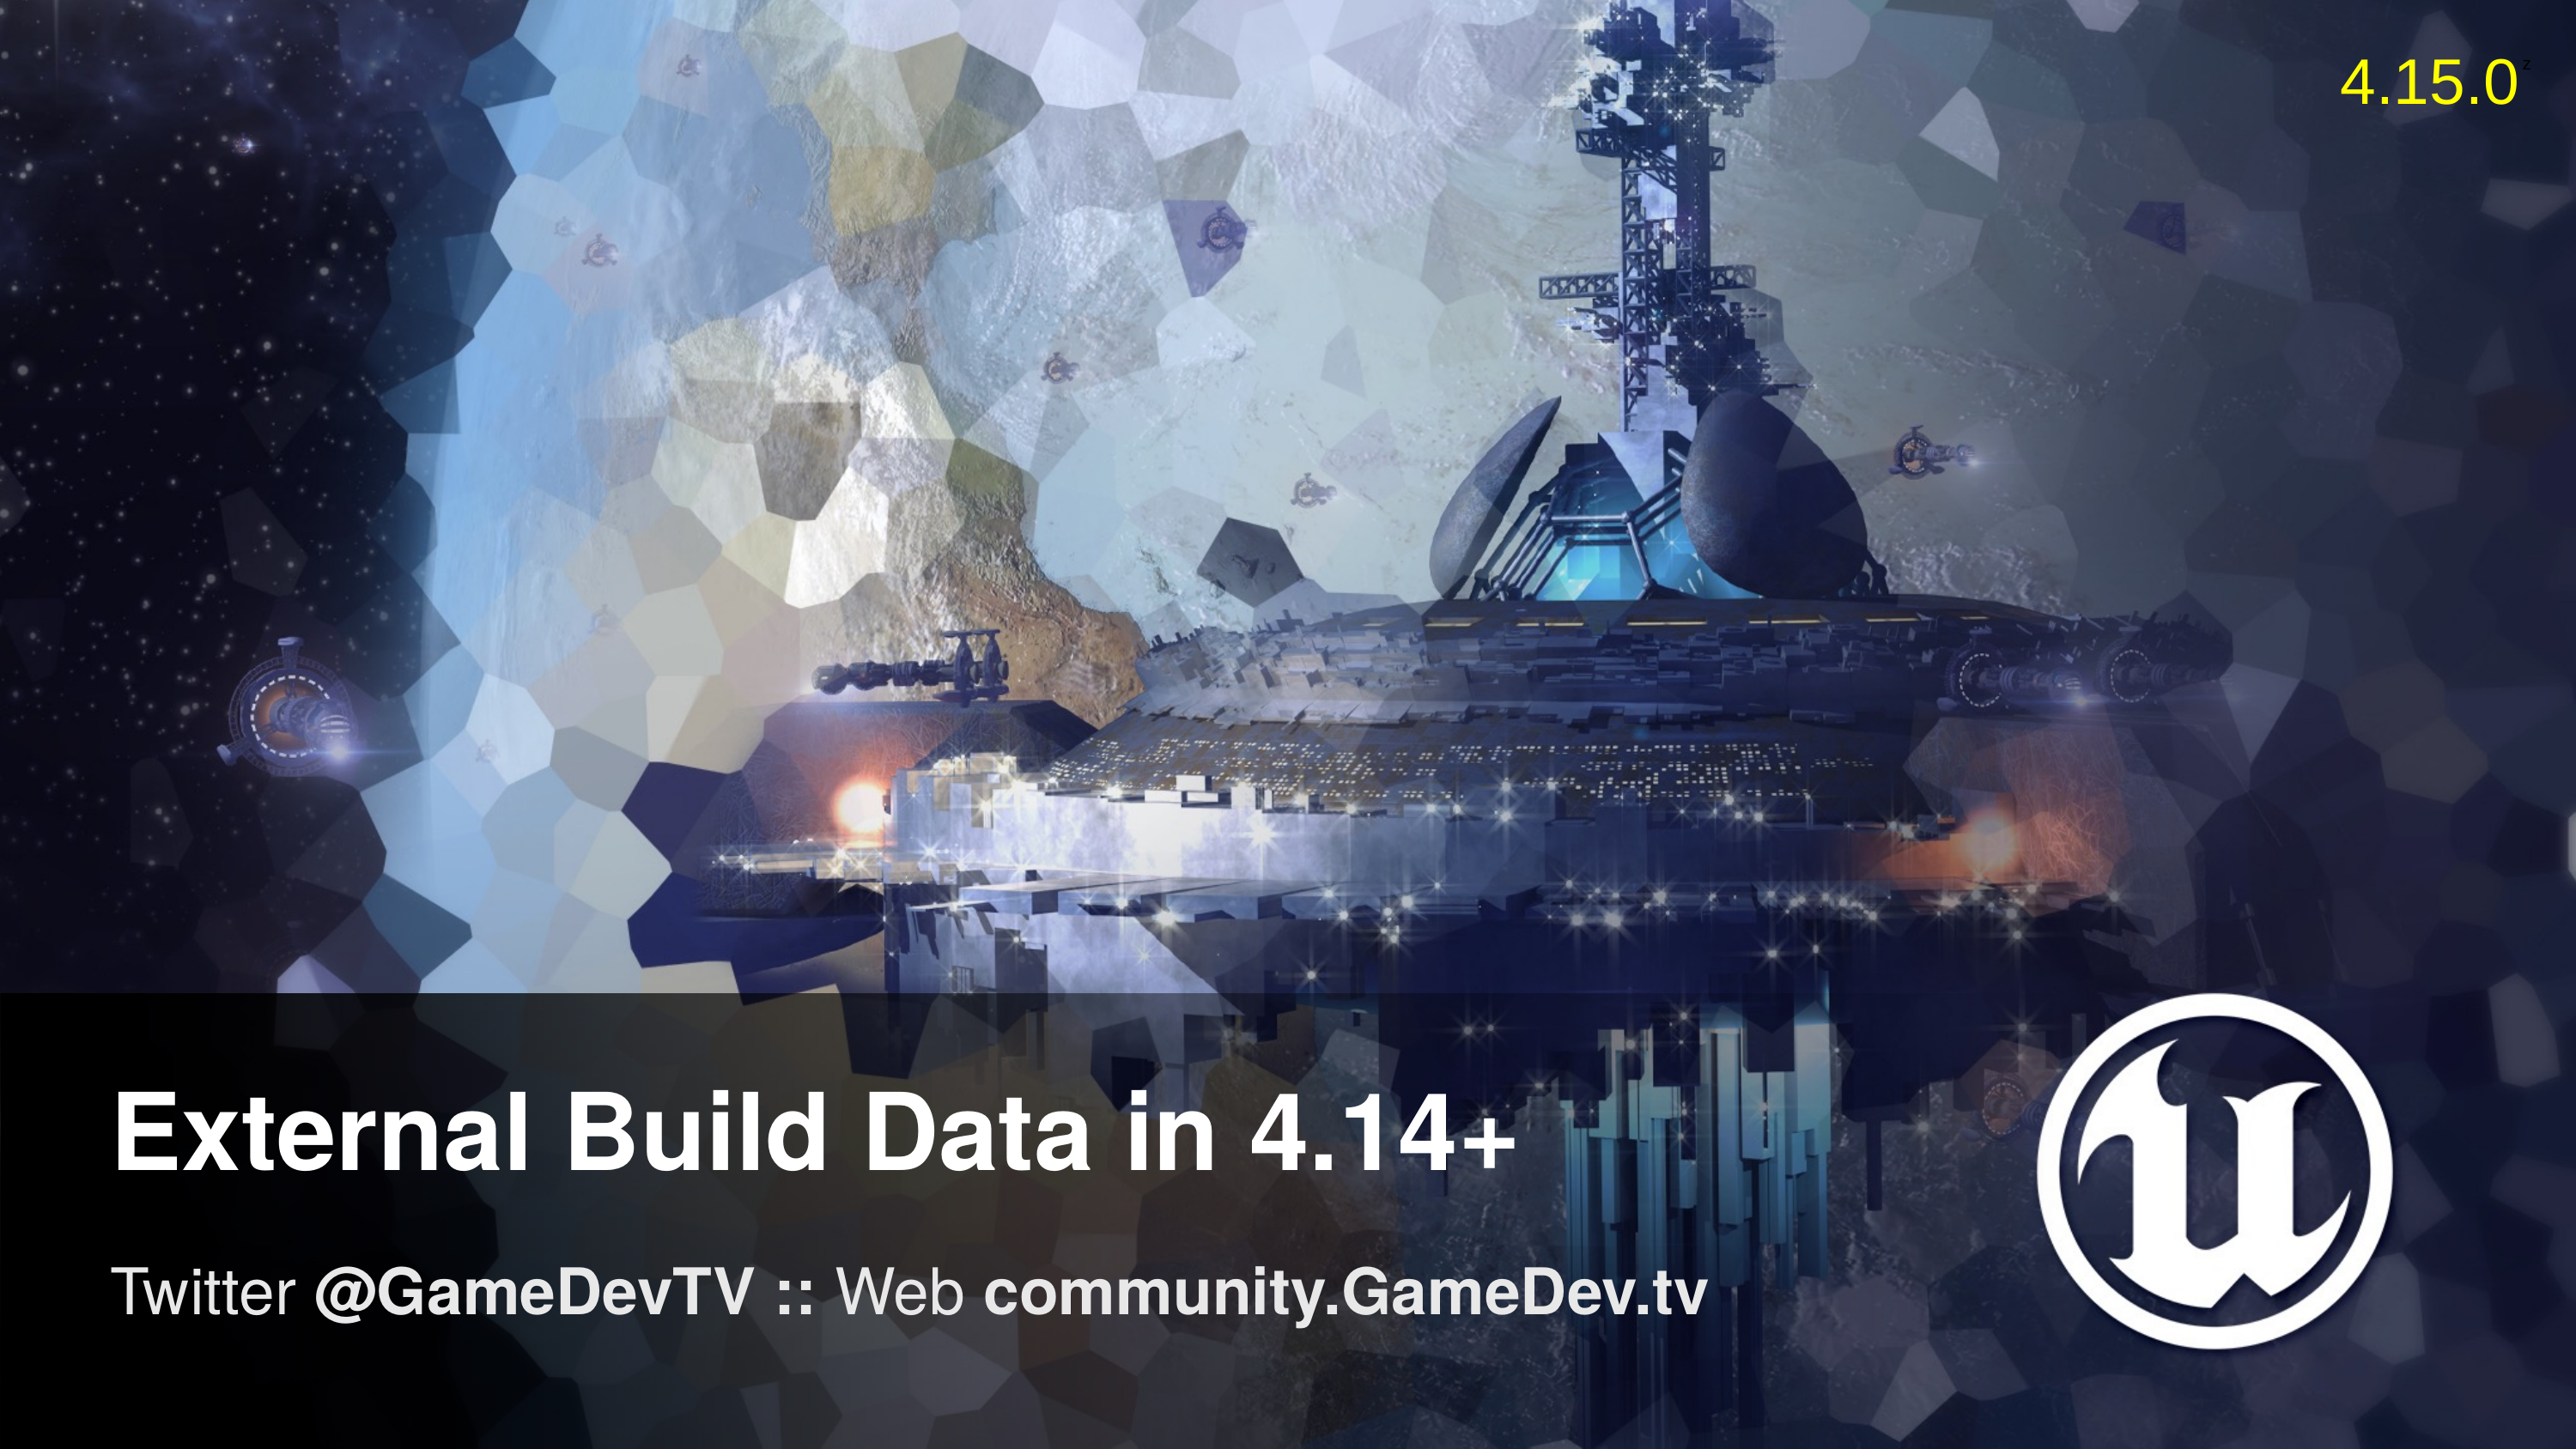

4.15.0
# External Build Data in 4.14+